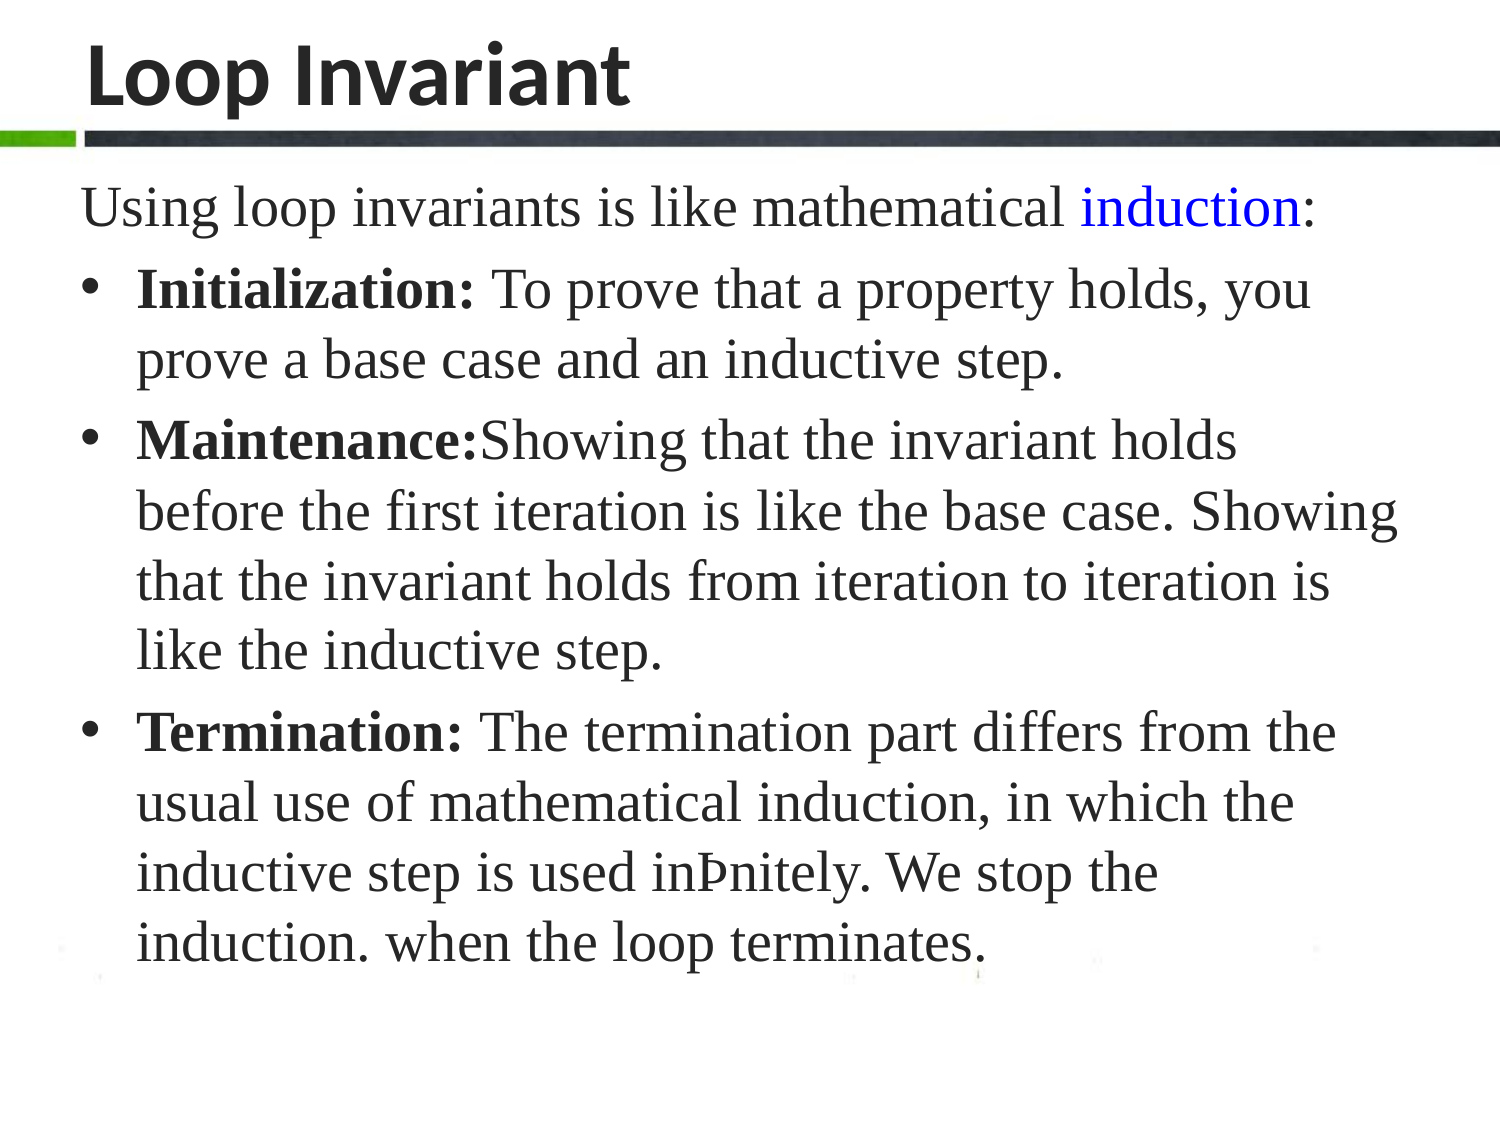

# Loop Invariant
Using loop invariants is like mathematical induction:
Initialization: To prove that a property holds, you prove a base case and an inductive step.
Maintenance:Showing that the invariant holds before the first iteration is like the base case. Showing that the invariant holds from iteration to iteration is like the inductive step.
Termination: The termination part differs from the usual use of mathematical induction, in which the inductive step is used inÞnitely. We stop the induction. when the loop terminates.